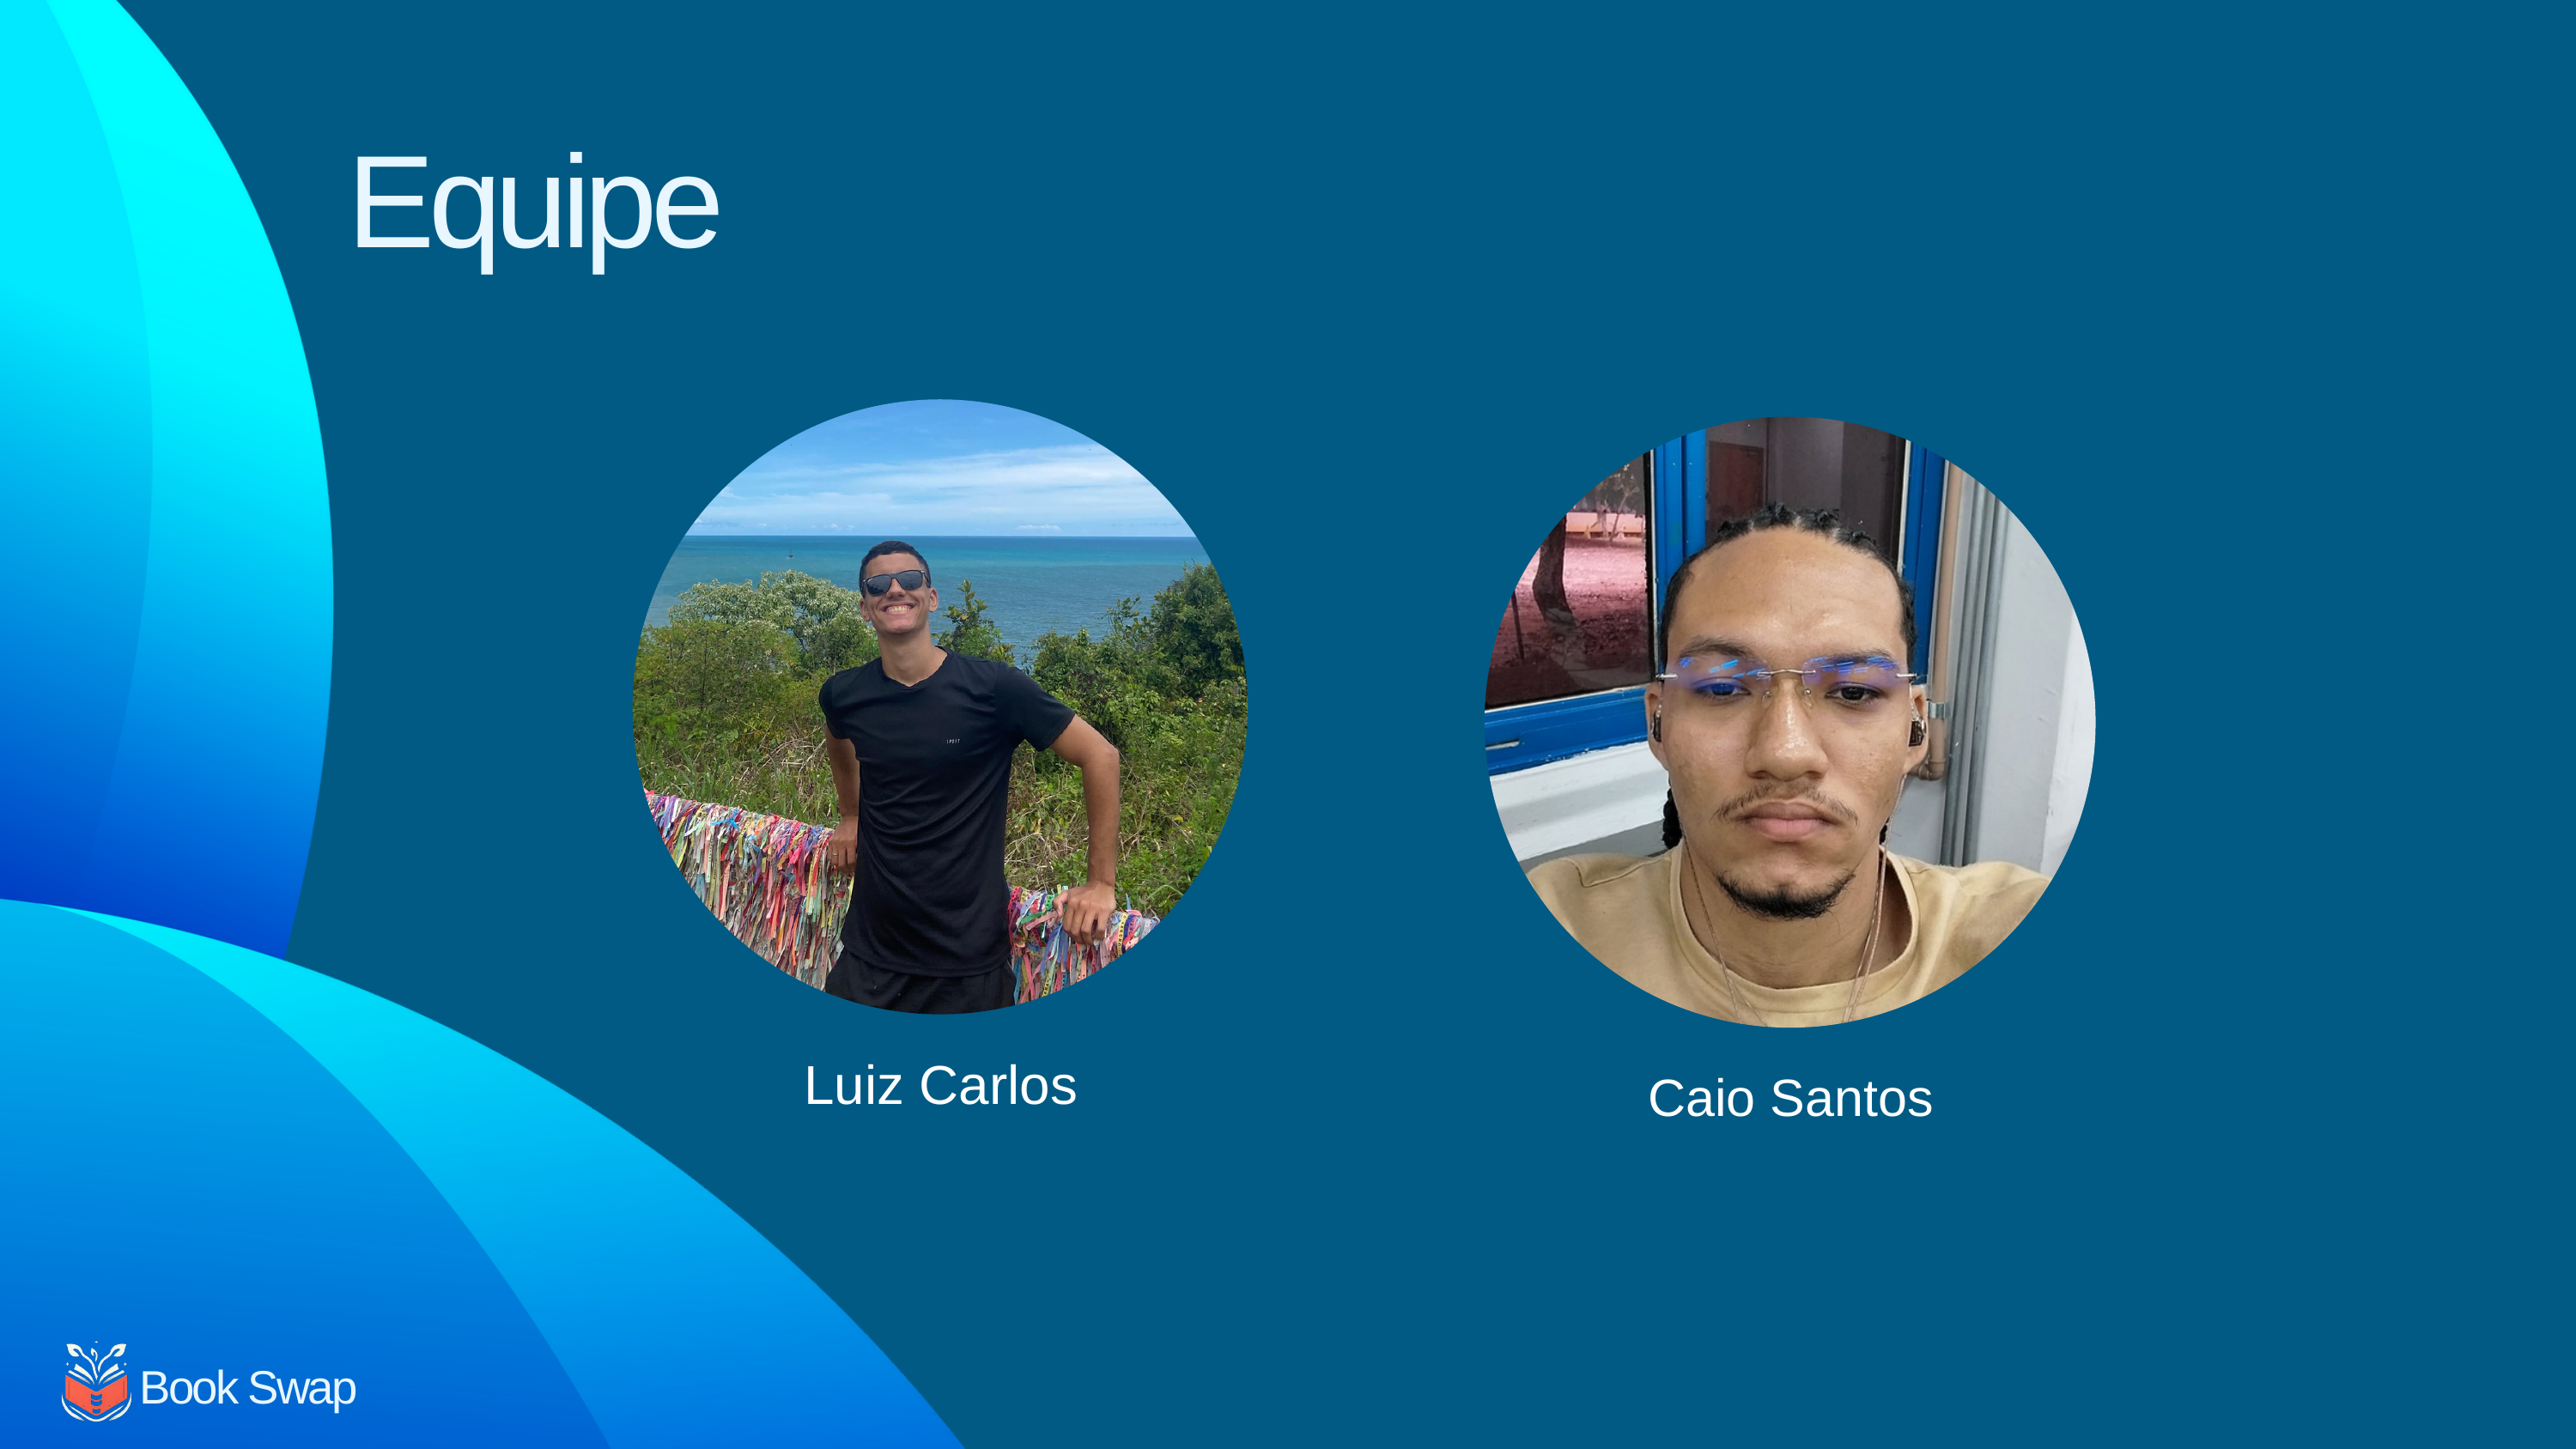

Equipe

Luiz Carlos
Caio Santos

Book Swap